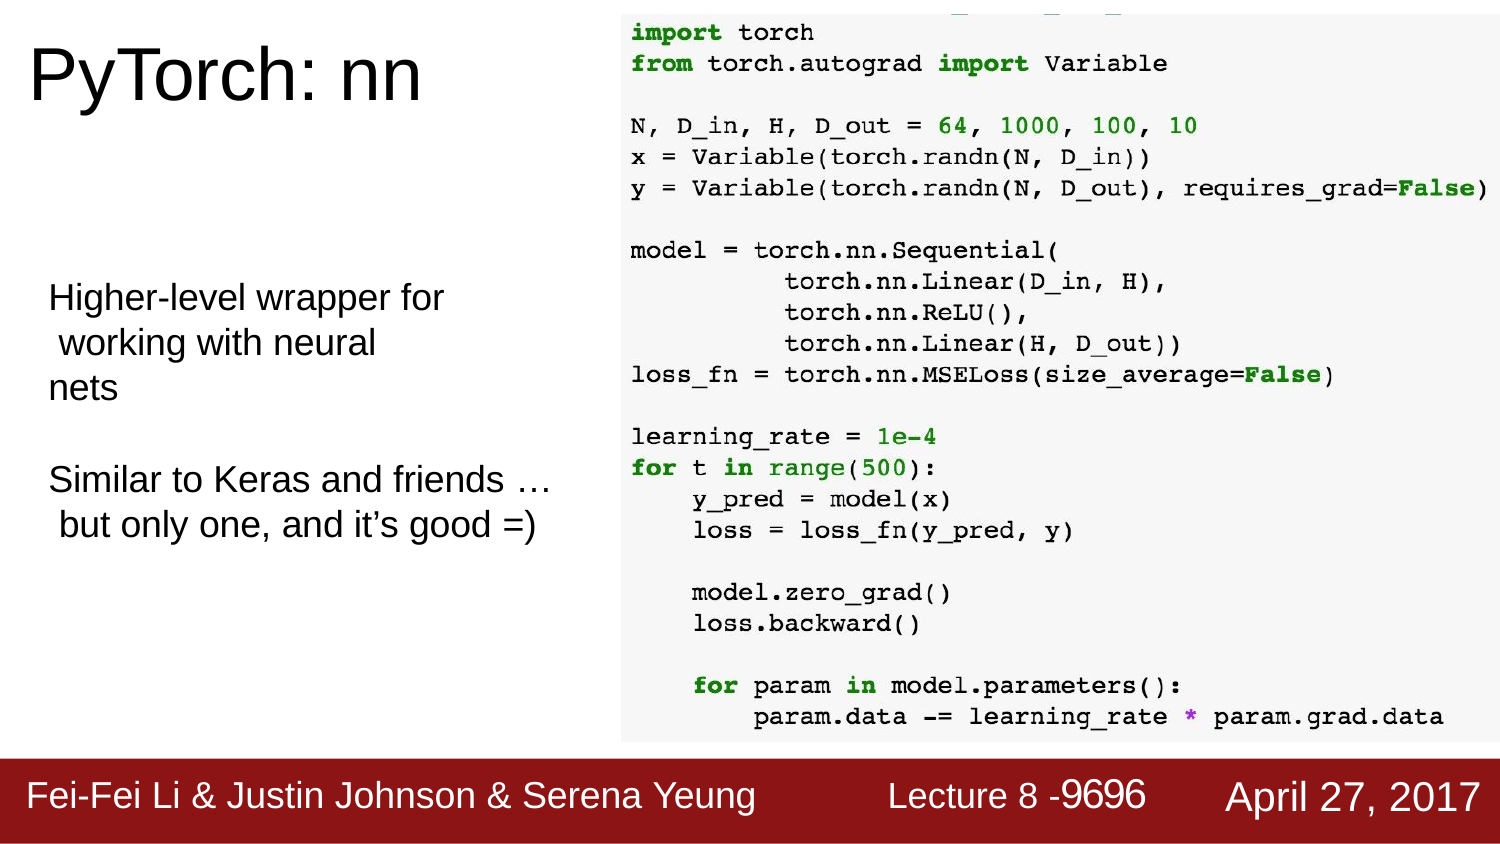

# PyTorch: nn
Higher-level wrapper for  working with neural nets

Similar to Keras and friends …  but only one, and it’s good =)
Lecture 8 -9696
April 27, 2017
Fei-Fei Li & Justin Johnson & Serena Yeung